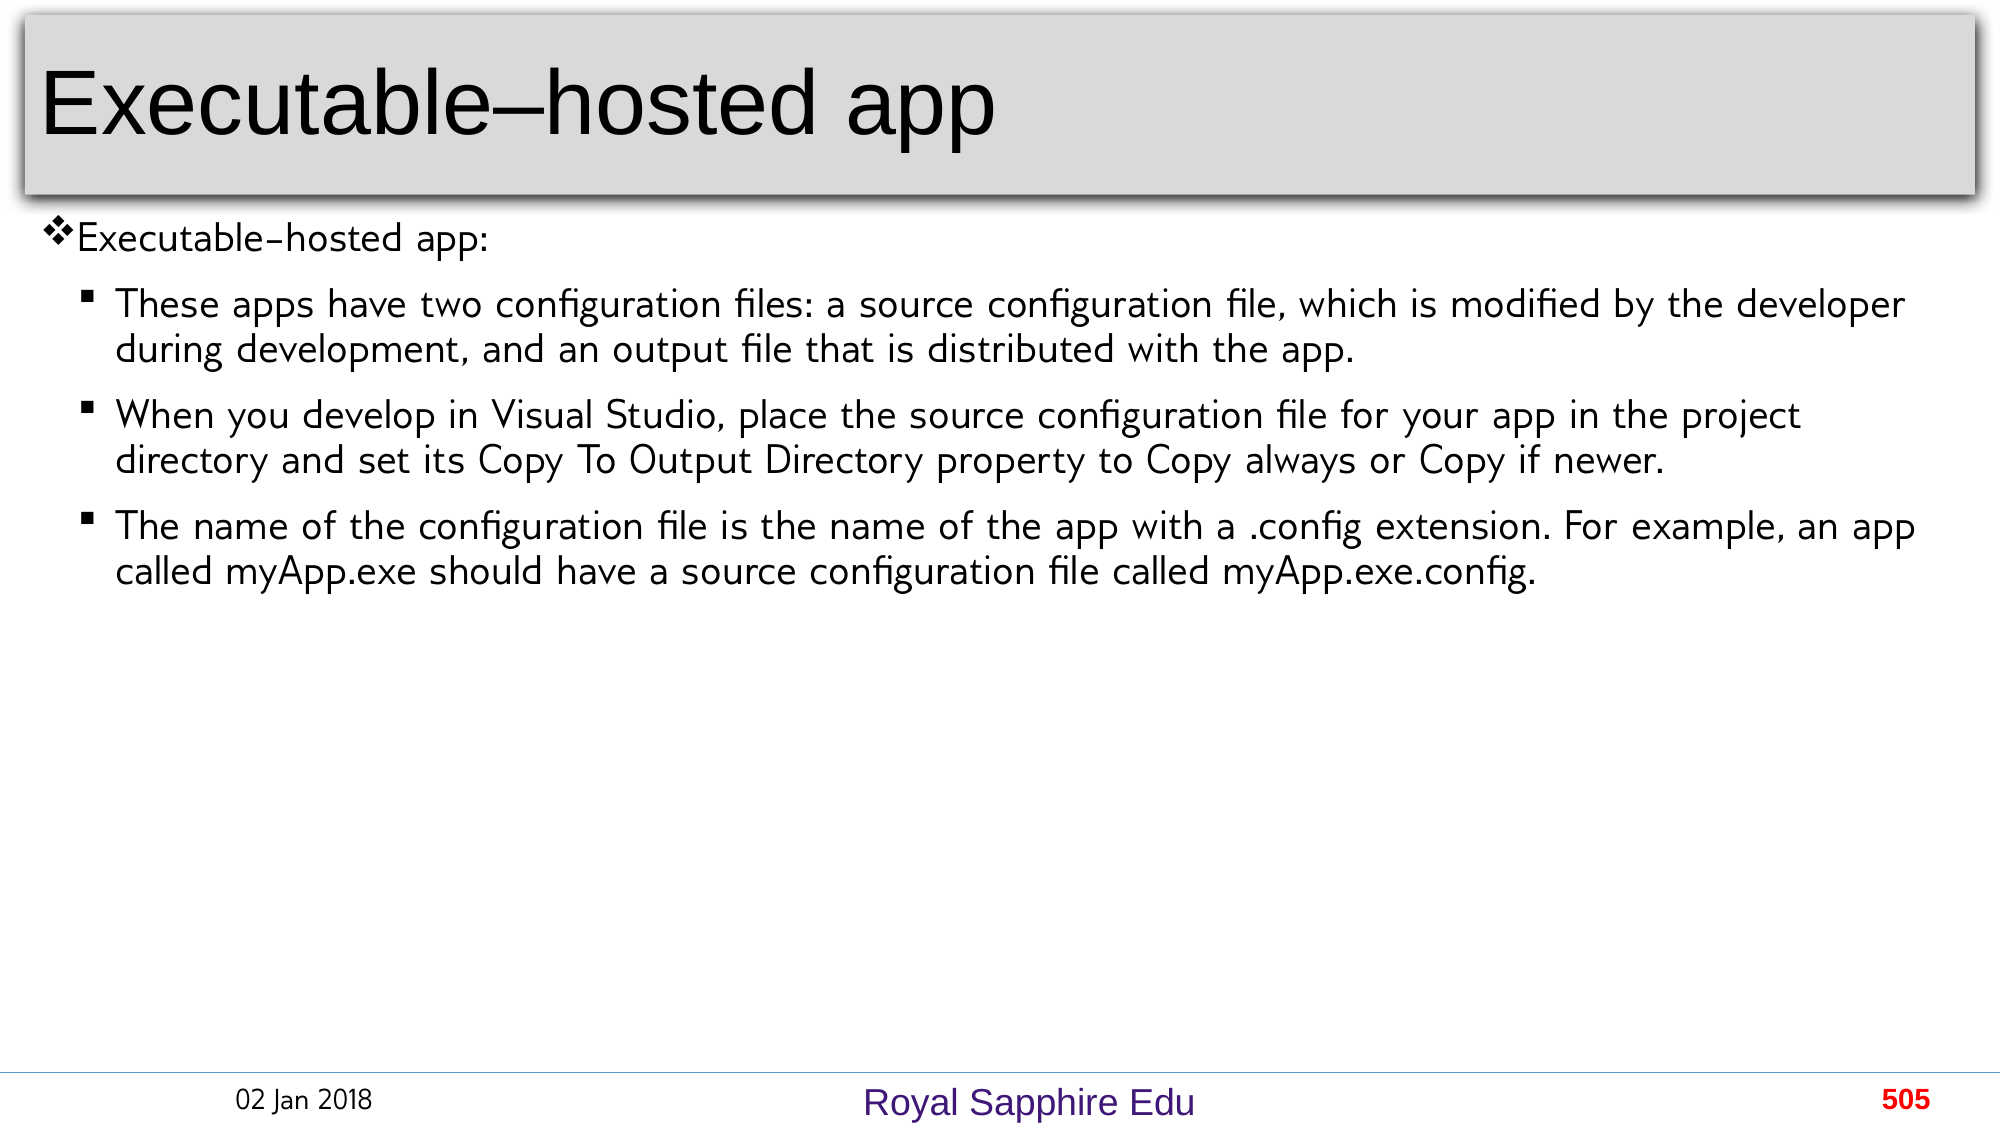

# Executable–hosted app
Executable–hosted app:
These apps have two configuration files: a source configuration file, which is modified by the developer during development, and an output file that is distributed with the app.
When you develop in Visual Studio, place the source configuration file for your app in the project directory and set its Copy To Output Directory property to Copy always or Copy if newer.
The name of the configuration file is the name of the app with a .config extension. For example, an app called myApp.exe should have a source configuration file called myApp.exe.config.
02 Jan 2018
505